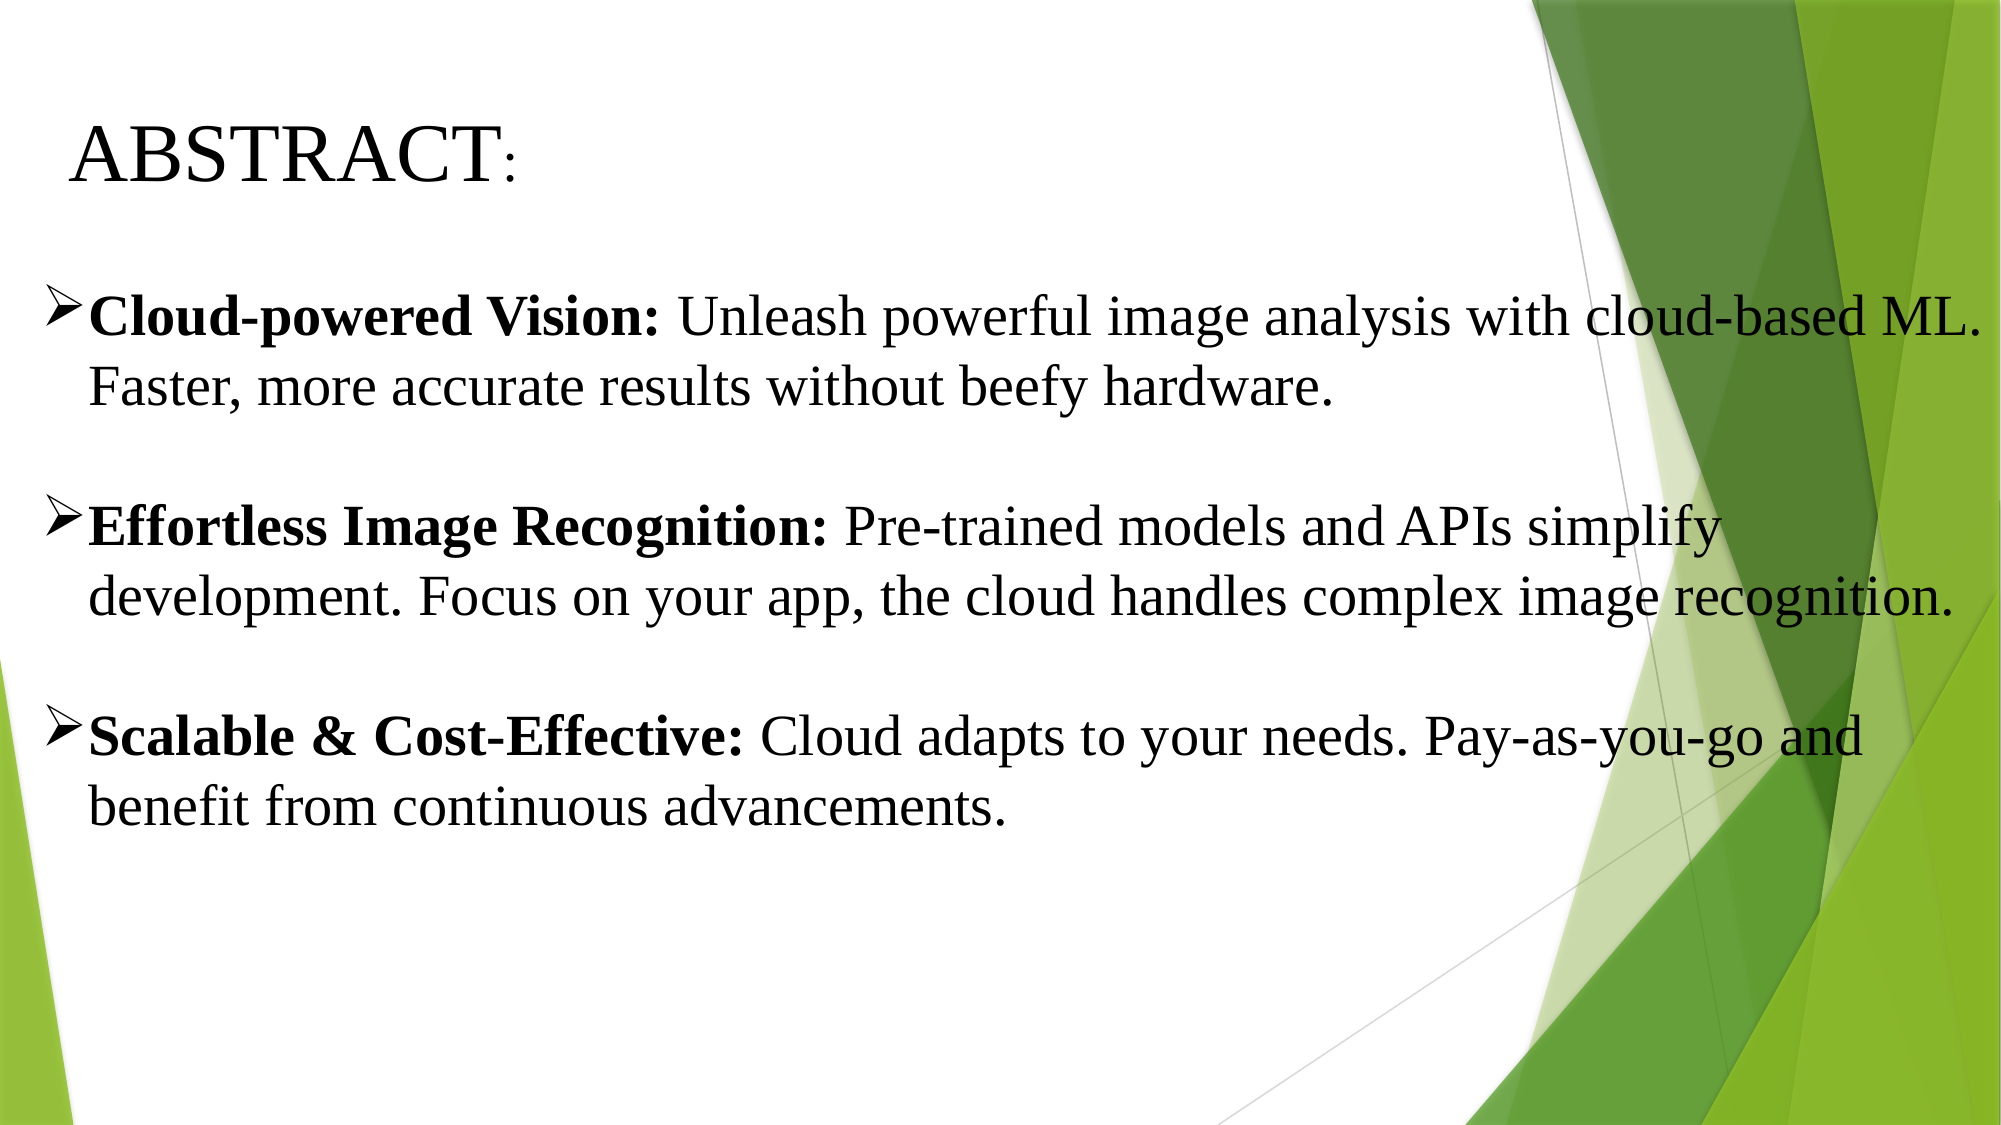

ABSTRACT:
Cloud-powered Vision: Unleash powerful image analysis with cloud-based ML. Faster, more accurate results without beefy hardware.

Effortless Image Recognition: Pre-trained models and APIs simplify development. Focus on your app, the cloud handles complex image recognition.

Scalable & Cost-Effective: Cloud adapts to your needs. Pay-as-you-go and benefit from continuous advancements.